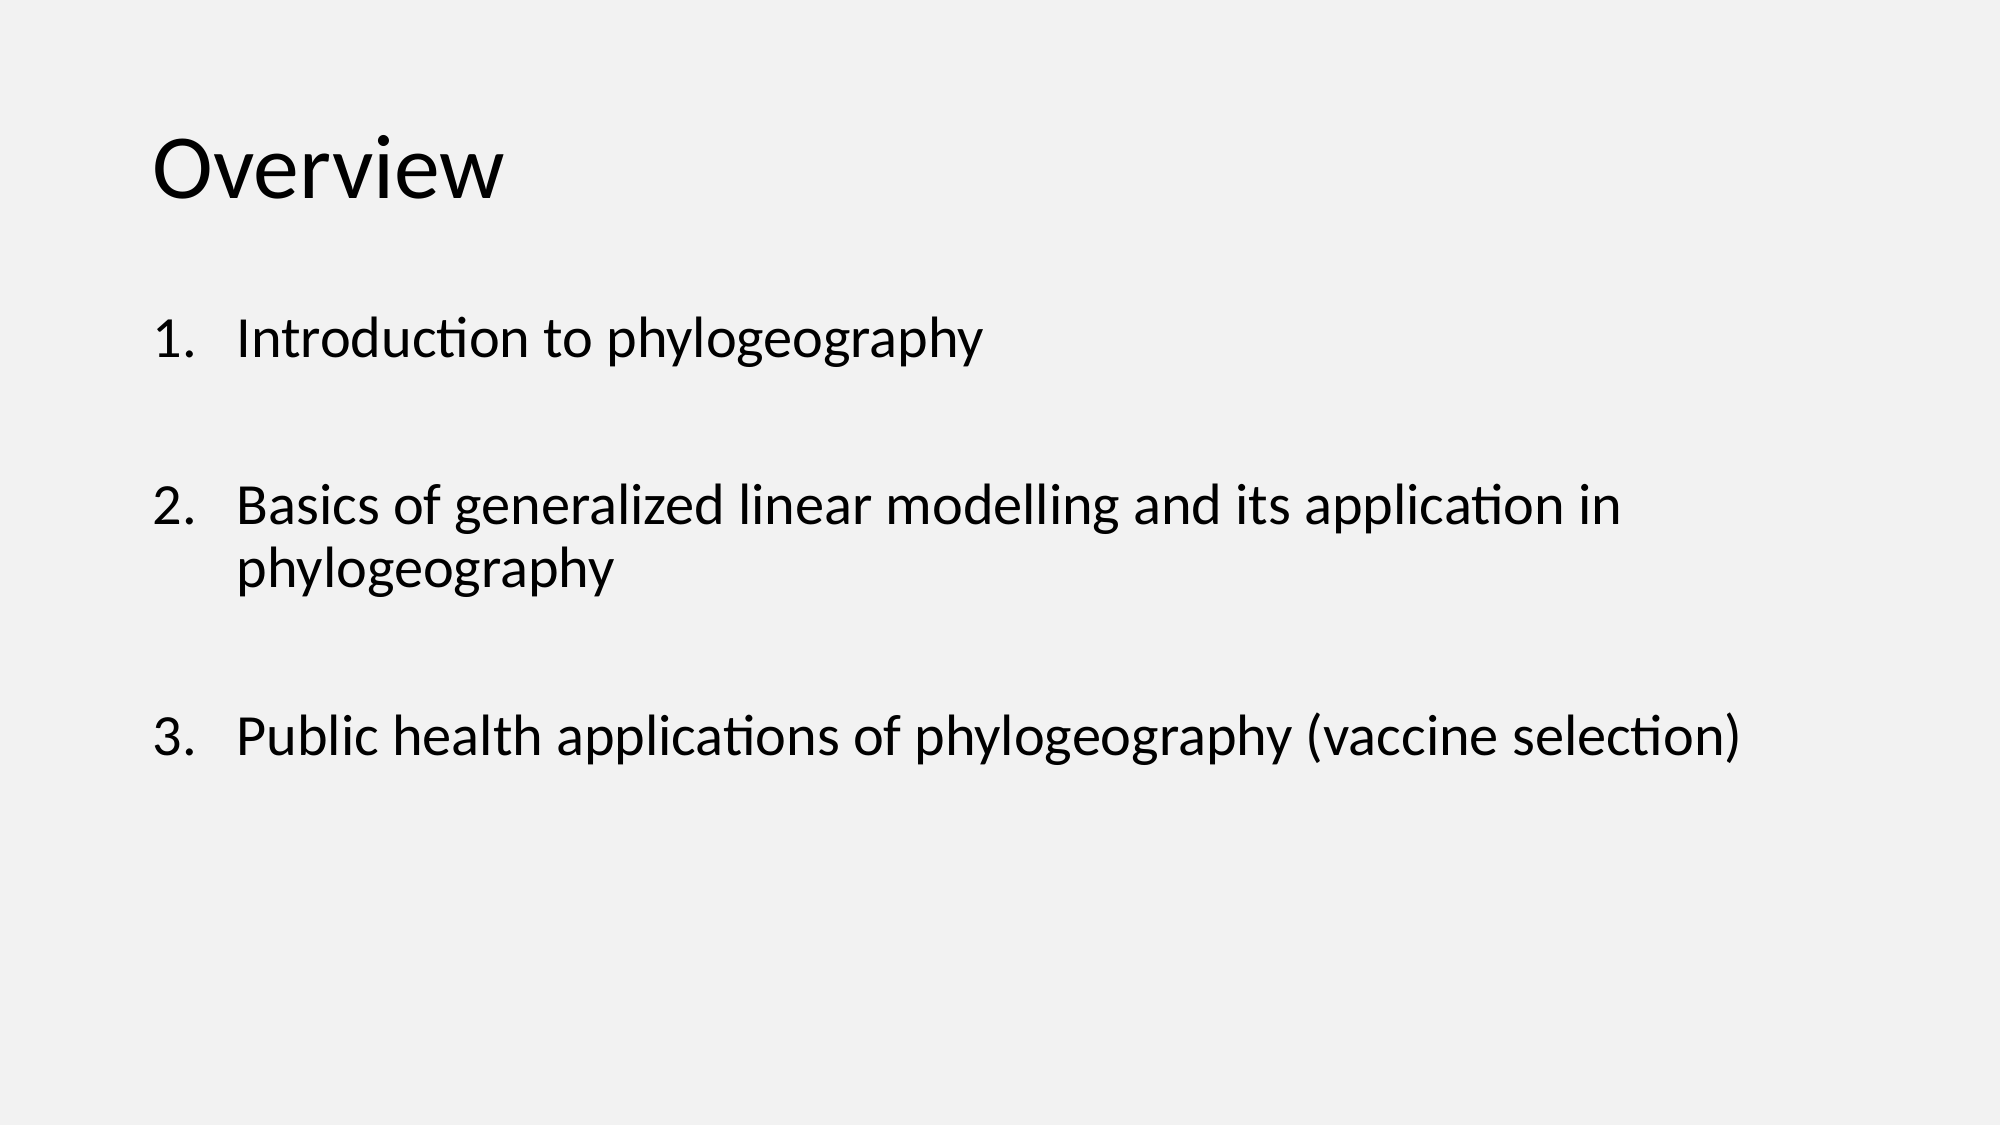

# Overview
Introduction to phylogeography

Basics of generalized linear modelling and its application in phylogeography

Public health applications of phylogeography (vaccine selection)